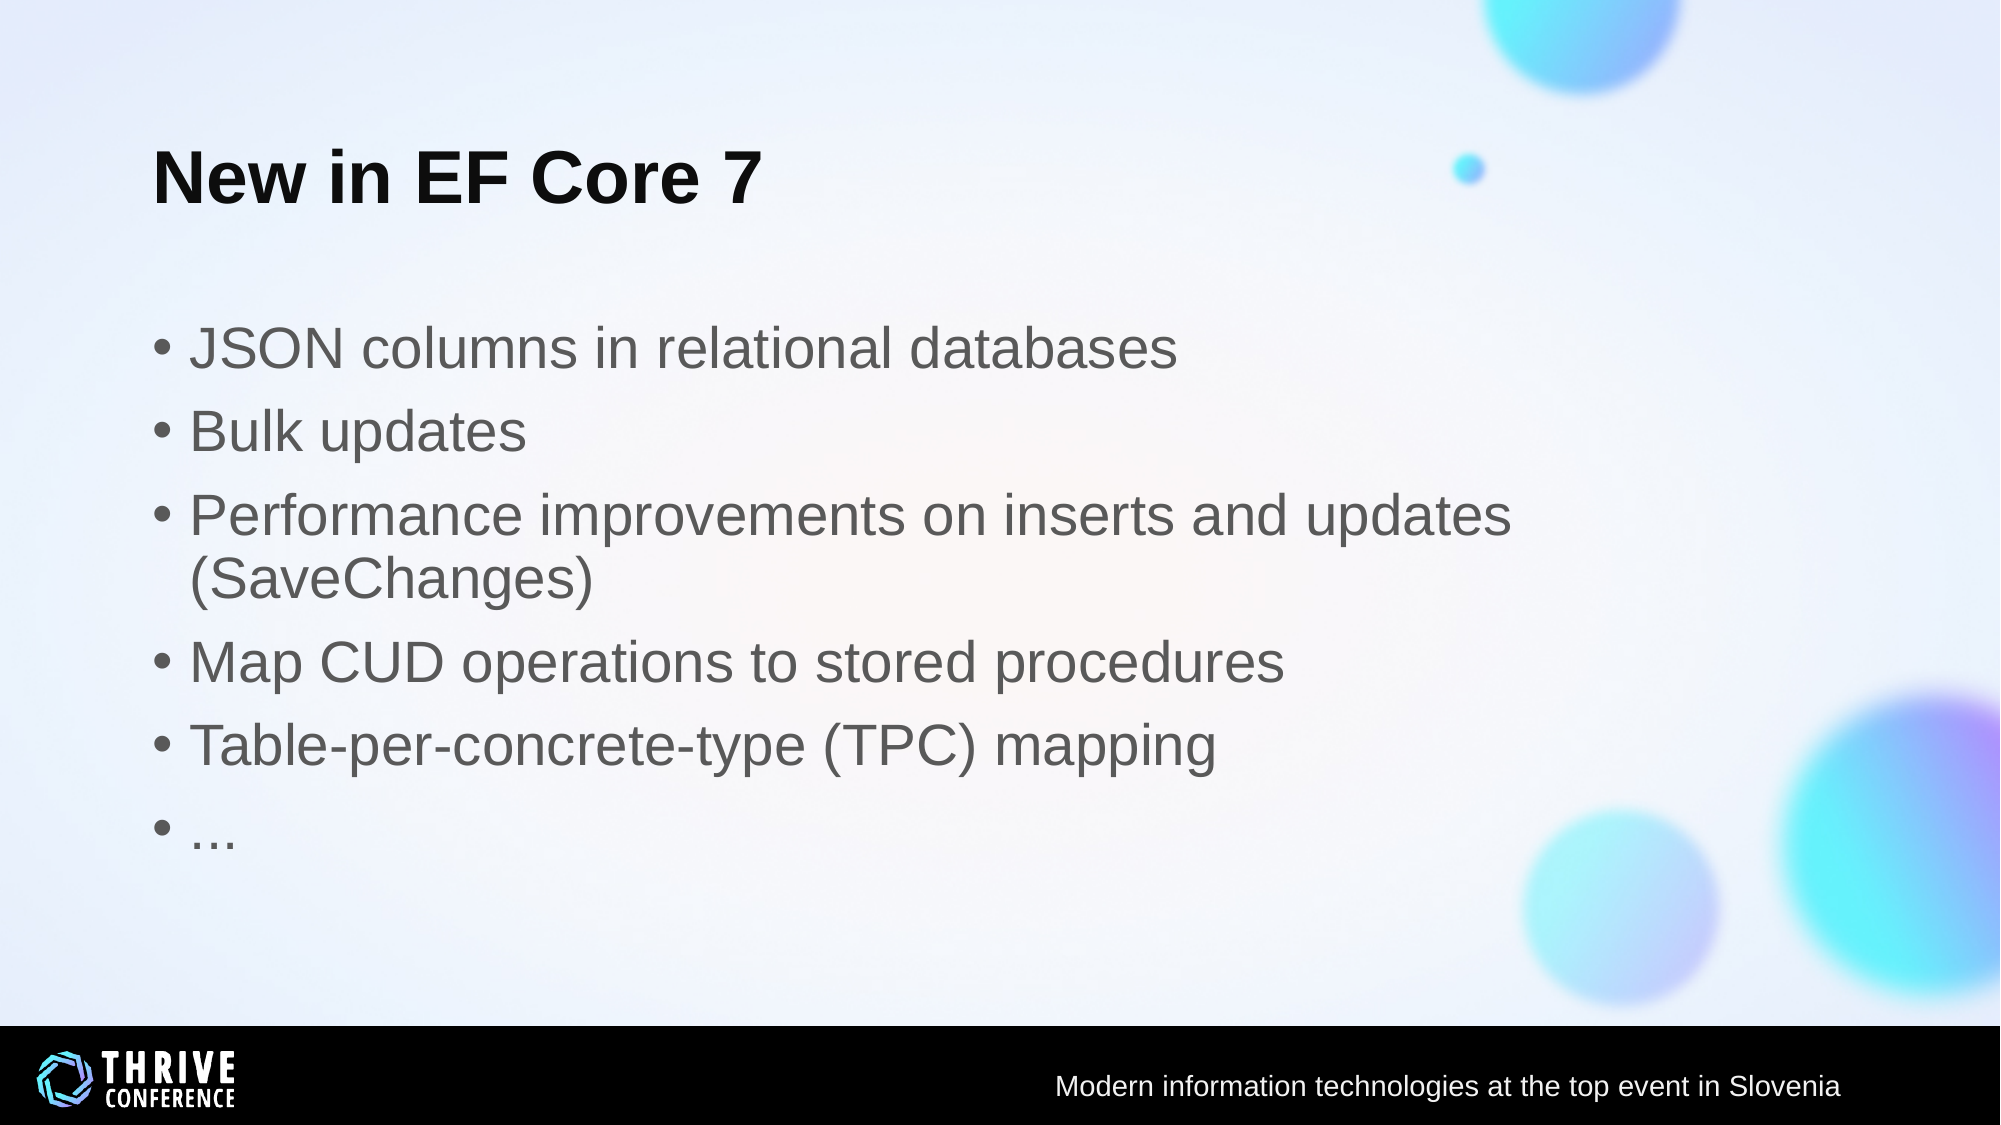

# New in EF Core 7
JSON columns in relational databases
Bulk updates
Performance improvements on inserts and updates (SaveChanges)
Map CUD operations to stored procedures
Table-per-concrete-type (TPC) mapping
...